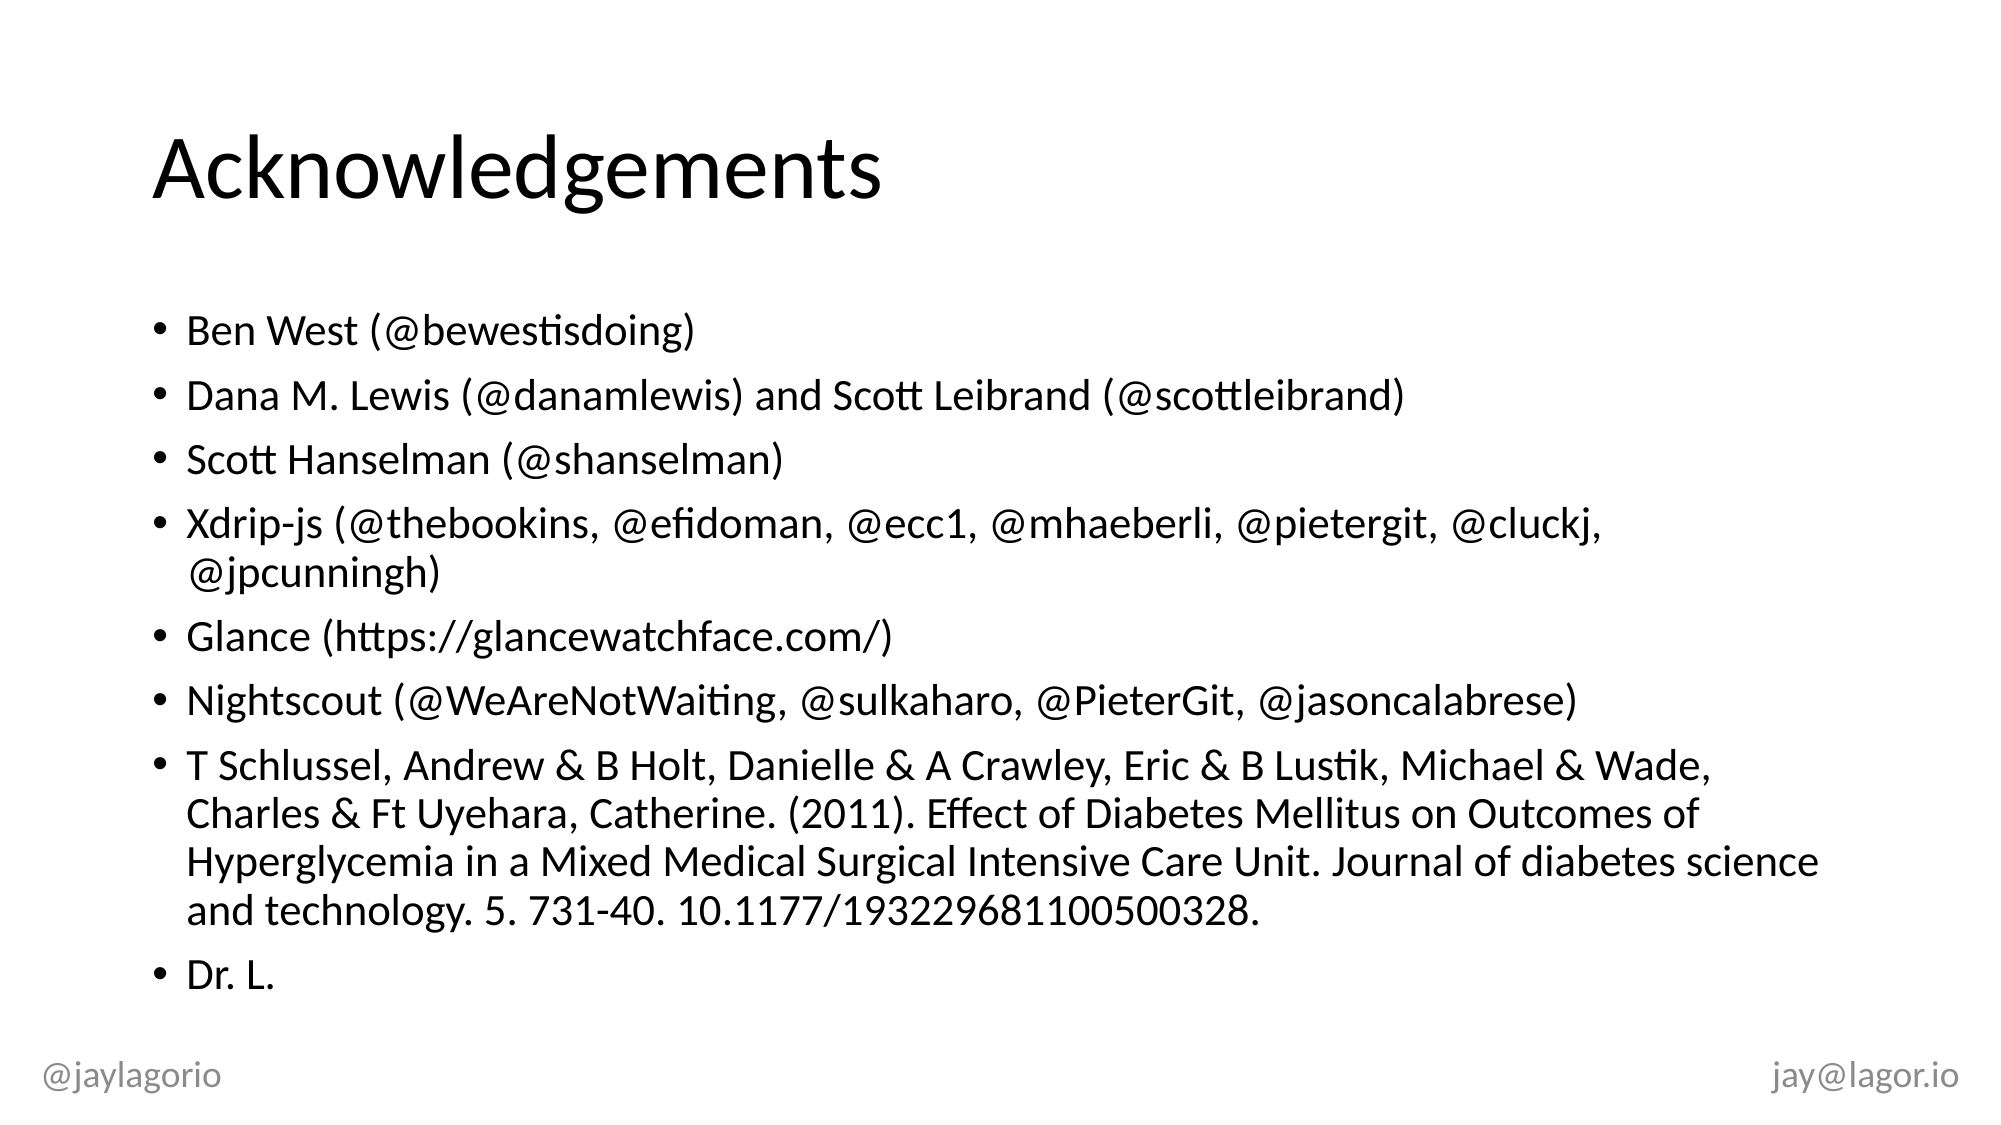

# Acknowledgements
Ben West (@bewestisdoing)
Dana M. Lewis (@danamlewis) and Scott Leibrand (@scottleibrand)
Scott Hanselman (@shanselman)
Xdrip-js (@thebookins, @efidoman, @ecc1, @mhaeberli, @pietergit, @cluckj, @jpcunningh)
Glance (https://glancewatchface.com/)
Nightscout (@WeAreNotWaiting, @sulkaharo, @PieterGit, @jasoncalabrese)
T Schlussel, Andrew & B Holt, Danielle & A Crawley, Eric & B Lustik, Michael & Wade, Charles & Ft Uyehara, Catherine. (2011). Effect of Diabetes Mellitus on Outcomes of Hyperglycemia in a Mixed Medical Surgical Intensive Care Unit. Journal of diabetes science and technology. 5. 731-40. 10.1177/193229681100500328.
Dr. L.